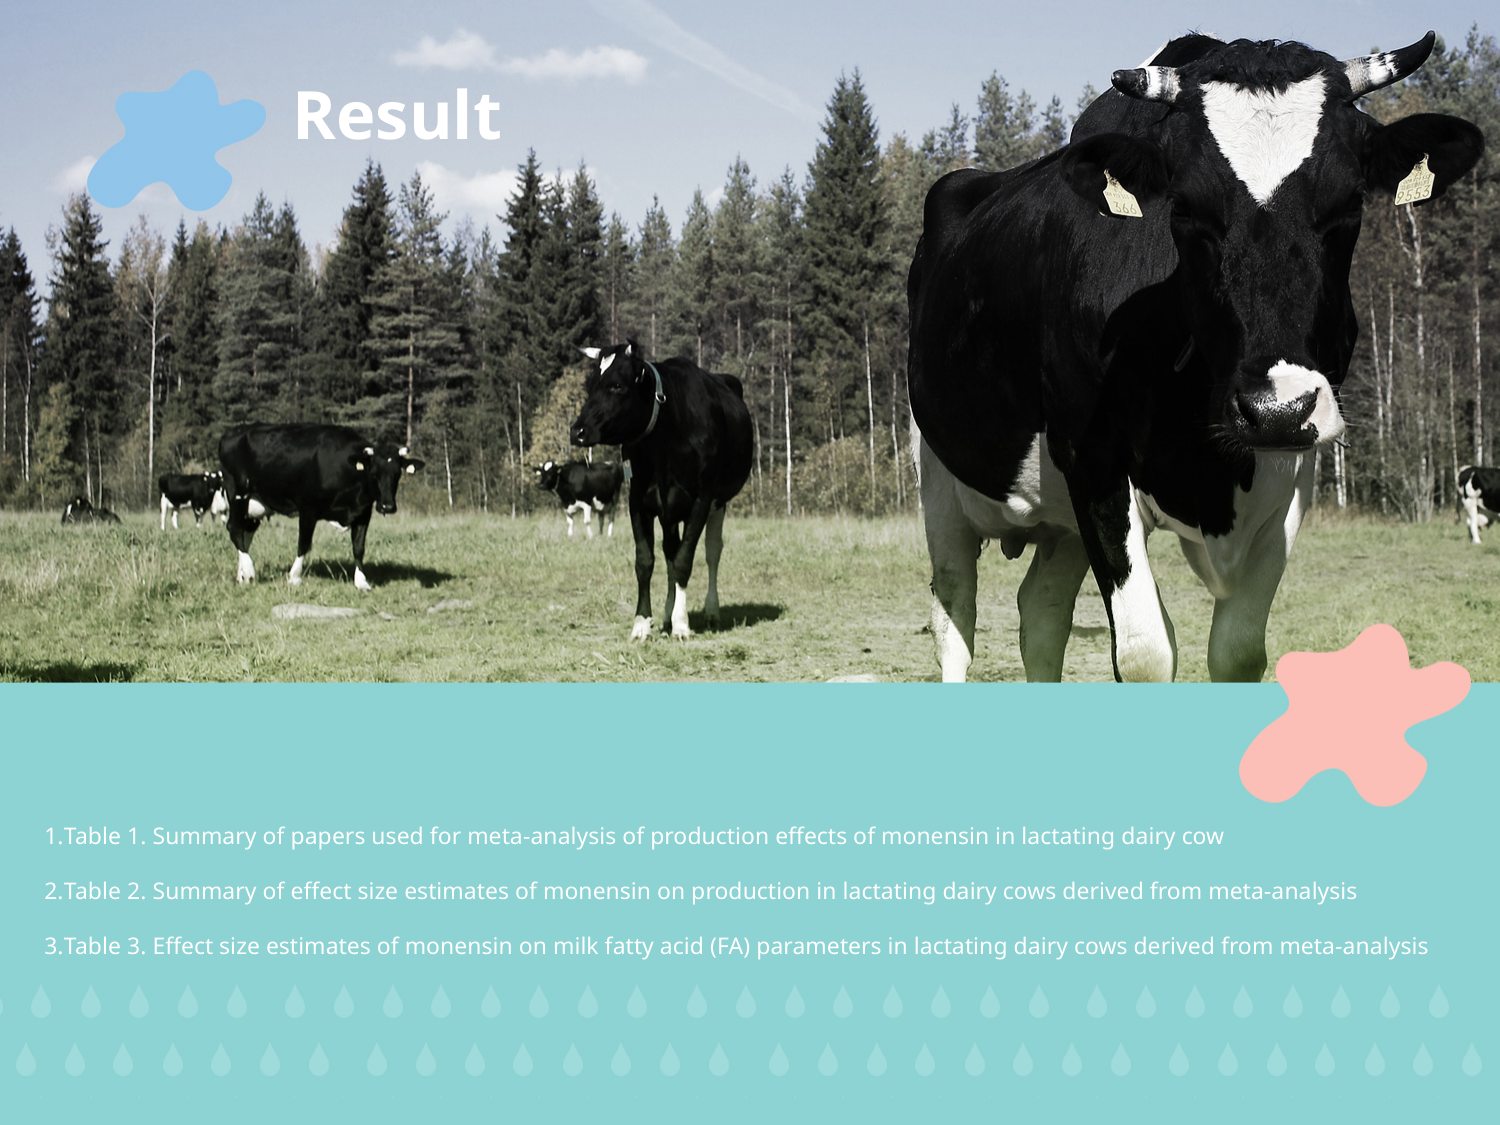

Result

Table 1. Summary of papers used for meta-analysis of production effects of monensin in lactating dairy cow
Table 2. Summary of effect size estimates of monensin on production in lactating dairy cows derived from meta-analysis
Table 3. Effect size estimates of monensin on milk fatty acid (FA) parameters in lactating dairy cows derived from meta-analysis